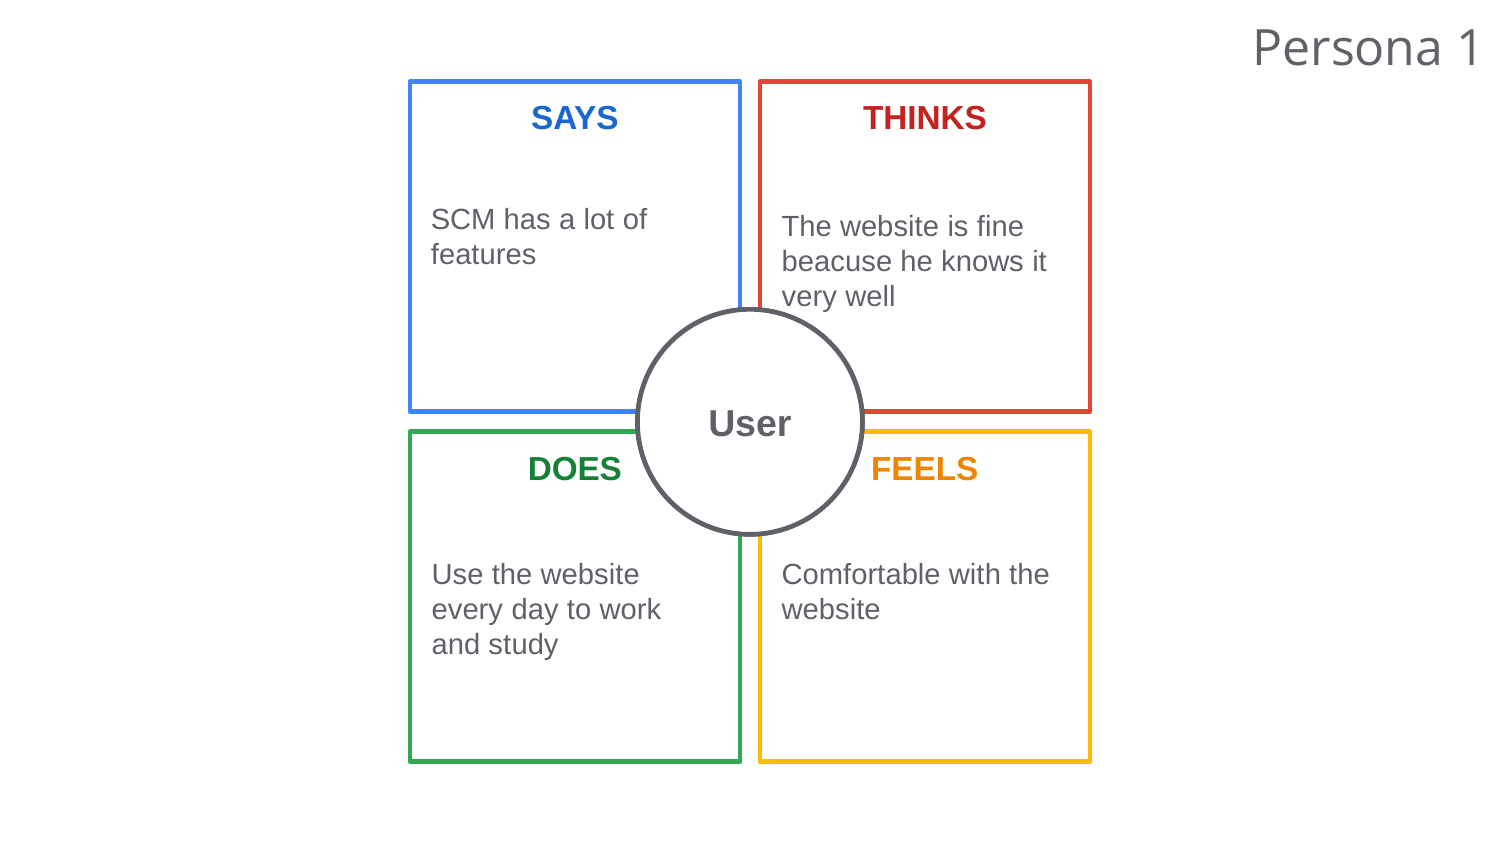

Persona 1
SCM has a lot of features

The website is fine beacuse he knows it very well
User
Use the website every day to work and study
Comfortable with the website